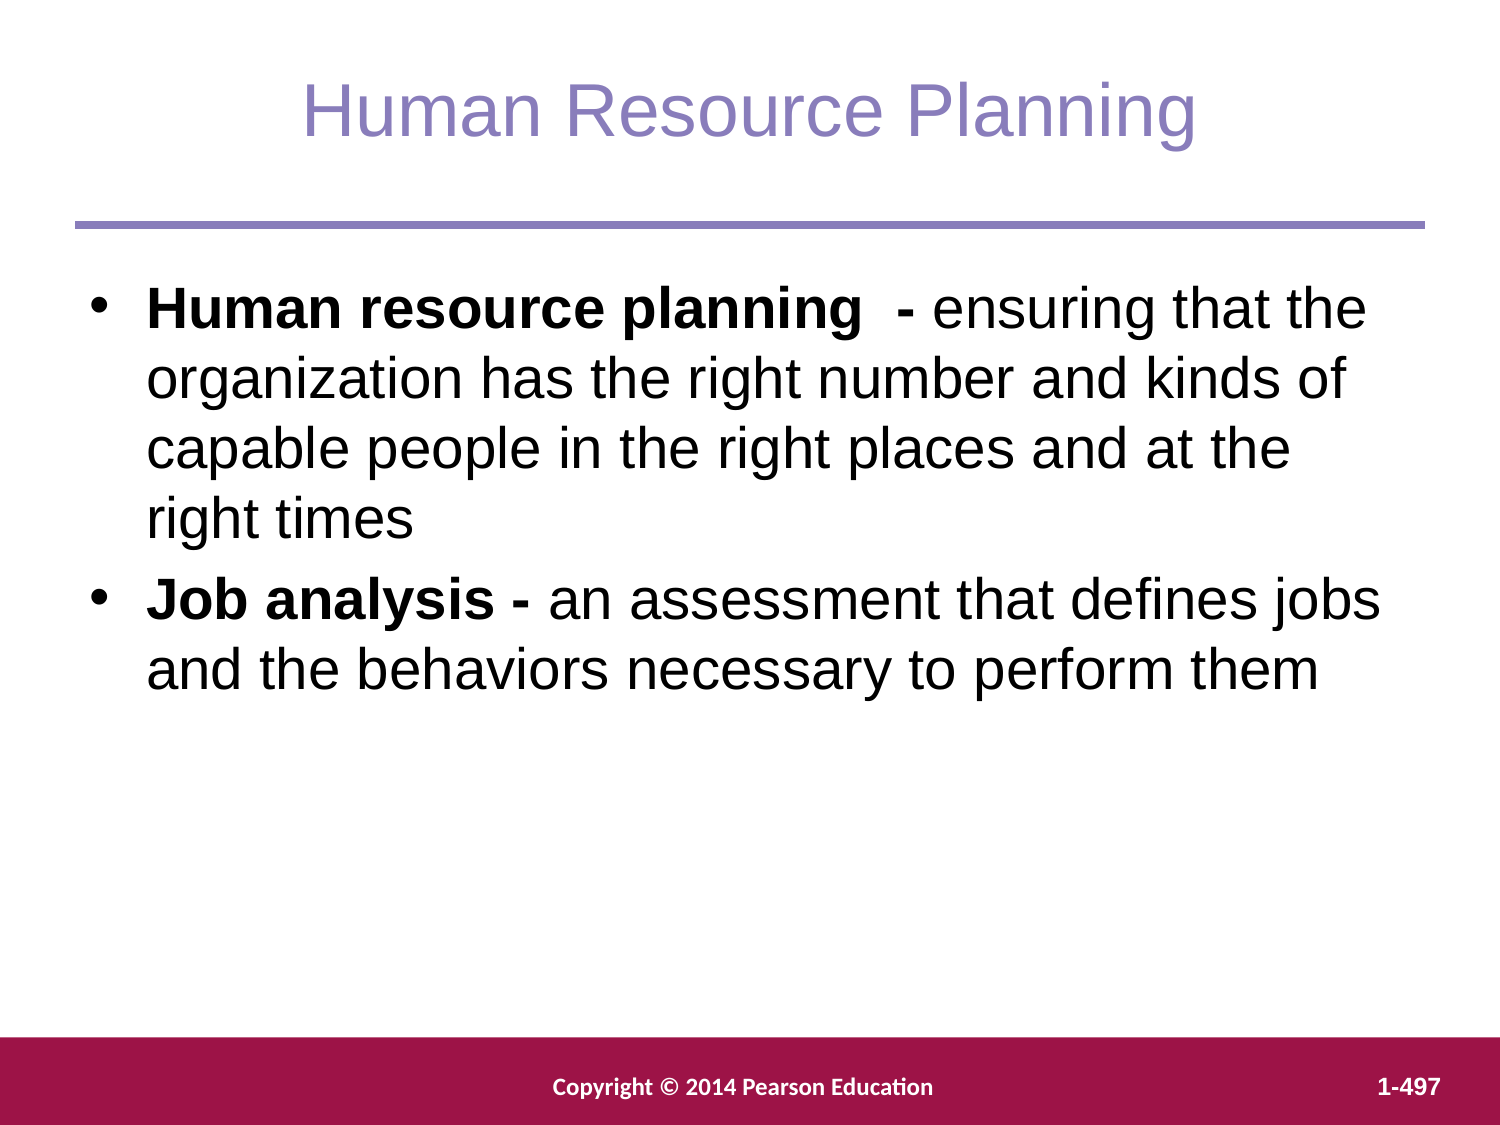

Human Resource Planning
Human resource planning  - ensuring that the organization has the right number and kinds of capable people in the right places and at the right times
Job analysis - an assessment that defines jobs and the behaviors necessary to perform them